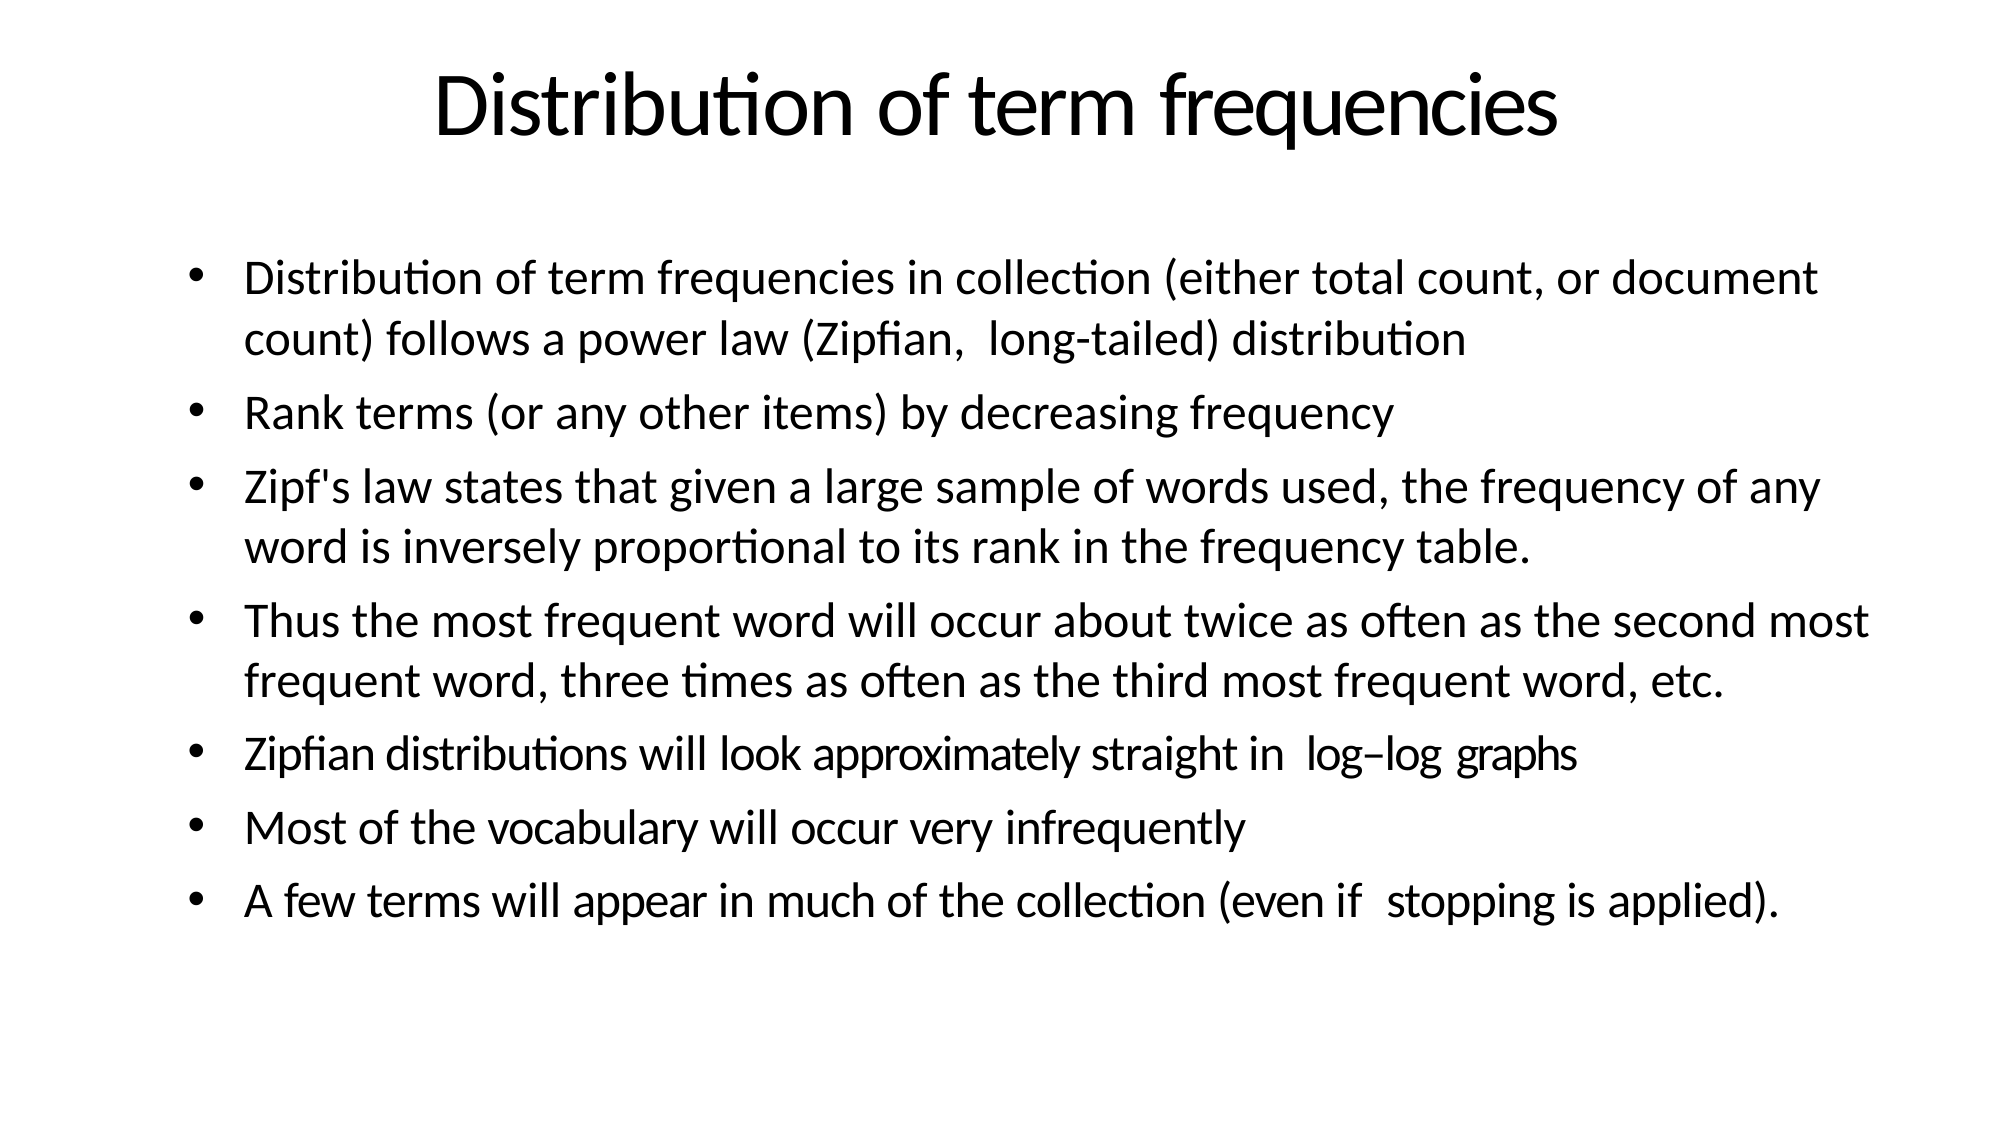

# Distribution of term frequencies
Distribution of term frequencies in collection (either total count, or document count) follows a power law (Zipfian,  long-tailed) distribution
Rank terms (or any other items) by decreasing frequency
Zipf's law states that given a large sample of words used, the frequency of any word is inversely proportional to its rank in the frequency table.
Thus the most frequent word will occur about twice as often as the second most frequent word, three times as often as the third most frequent word, etc.
Zipfian distributions will look approximately straight in  log–log graphs
Most of the vocabulary will occur very infrequently
A few terms will appear in much of the collection (even if  stopping is applied).